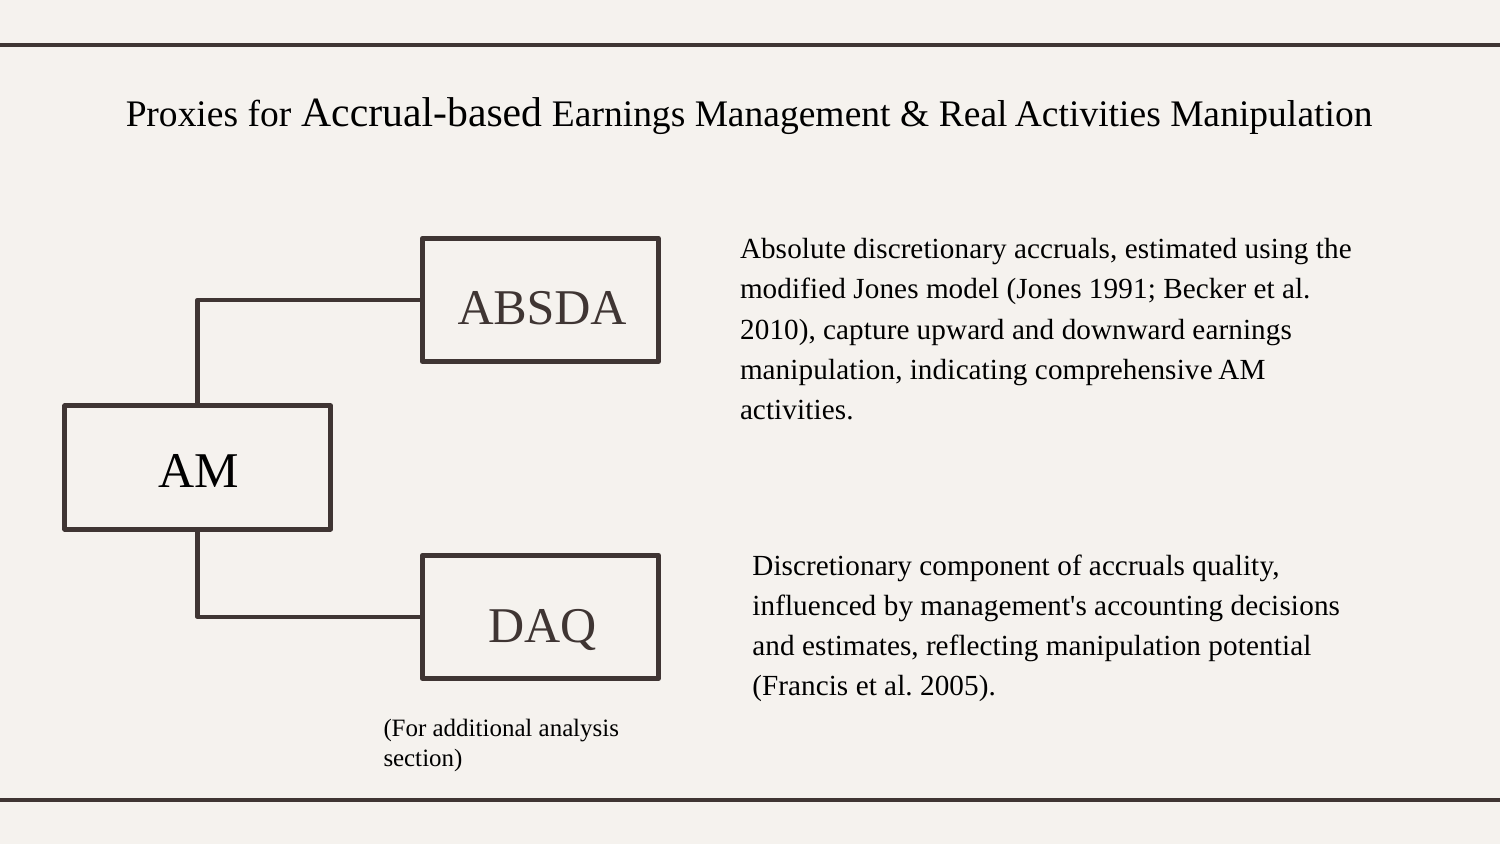

# Proxies for Accrual-based Earnings Management & Real Activities Manipulation
Absolute discretionary accruals, estimated using the modified Jones model (Jones 1991; Becker et al. 2010), capture upward and downward earnings manipulation, indicating comprehensive AM activities.

ABSDA

AM
Discretionary component of accruals quality,  influenced by management's accounting decisions and estimates, reflecting manipulation potential (Francis et al. 2005).

DAQ
(For additional analysis section)